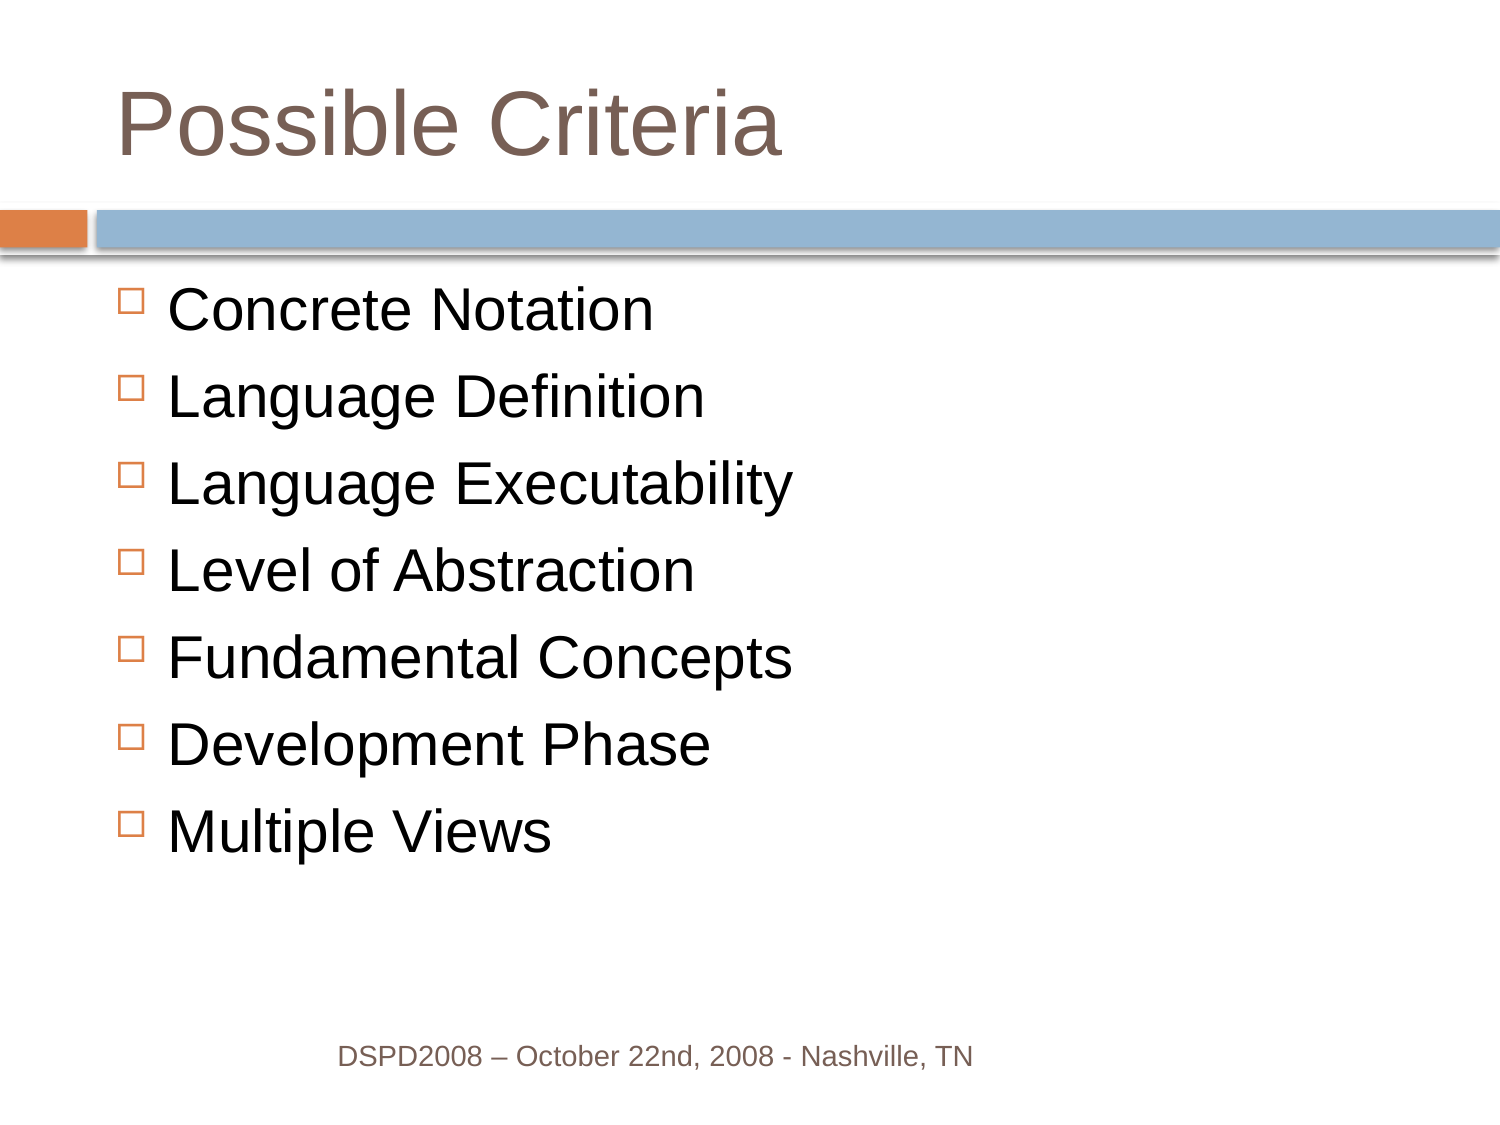

# Possible Criteria
Concrete Notation
Language Definition
Language Executability
Level of Abstraction
Fundamental Concepts
Development Phase
Multiple Views
DSPD2008 – October 22nd, 2008 - Nashville, TN